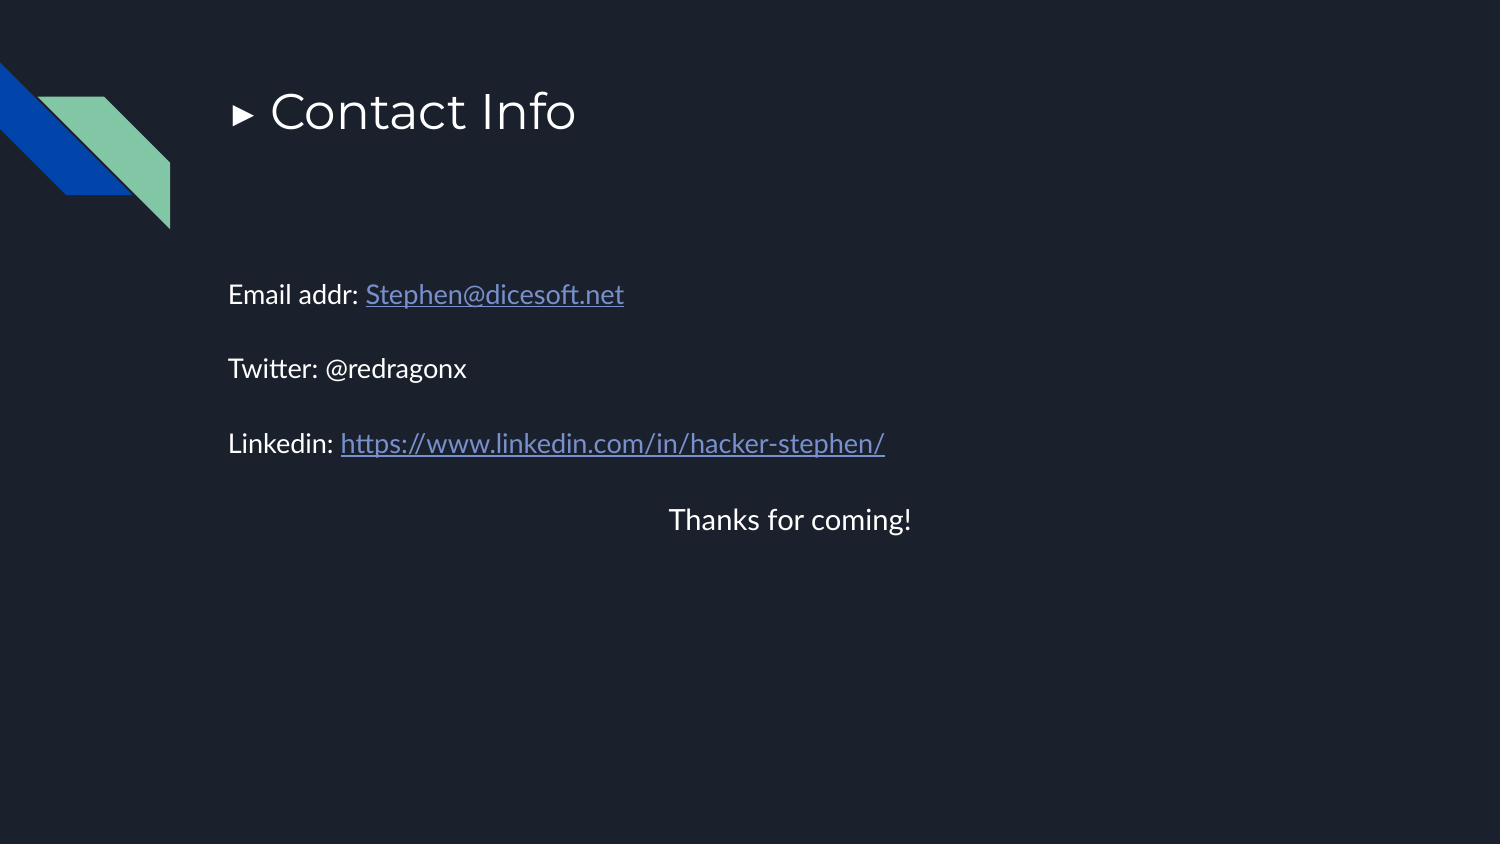

# ▶ Contact Info
Email addr: Stephen@dicesoft.net

Twitter: @redragonx

Linkedin: https://www.linkedin.com/in/hacker-stephen/

Thanks for coming!